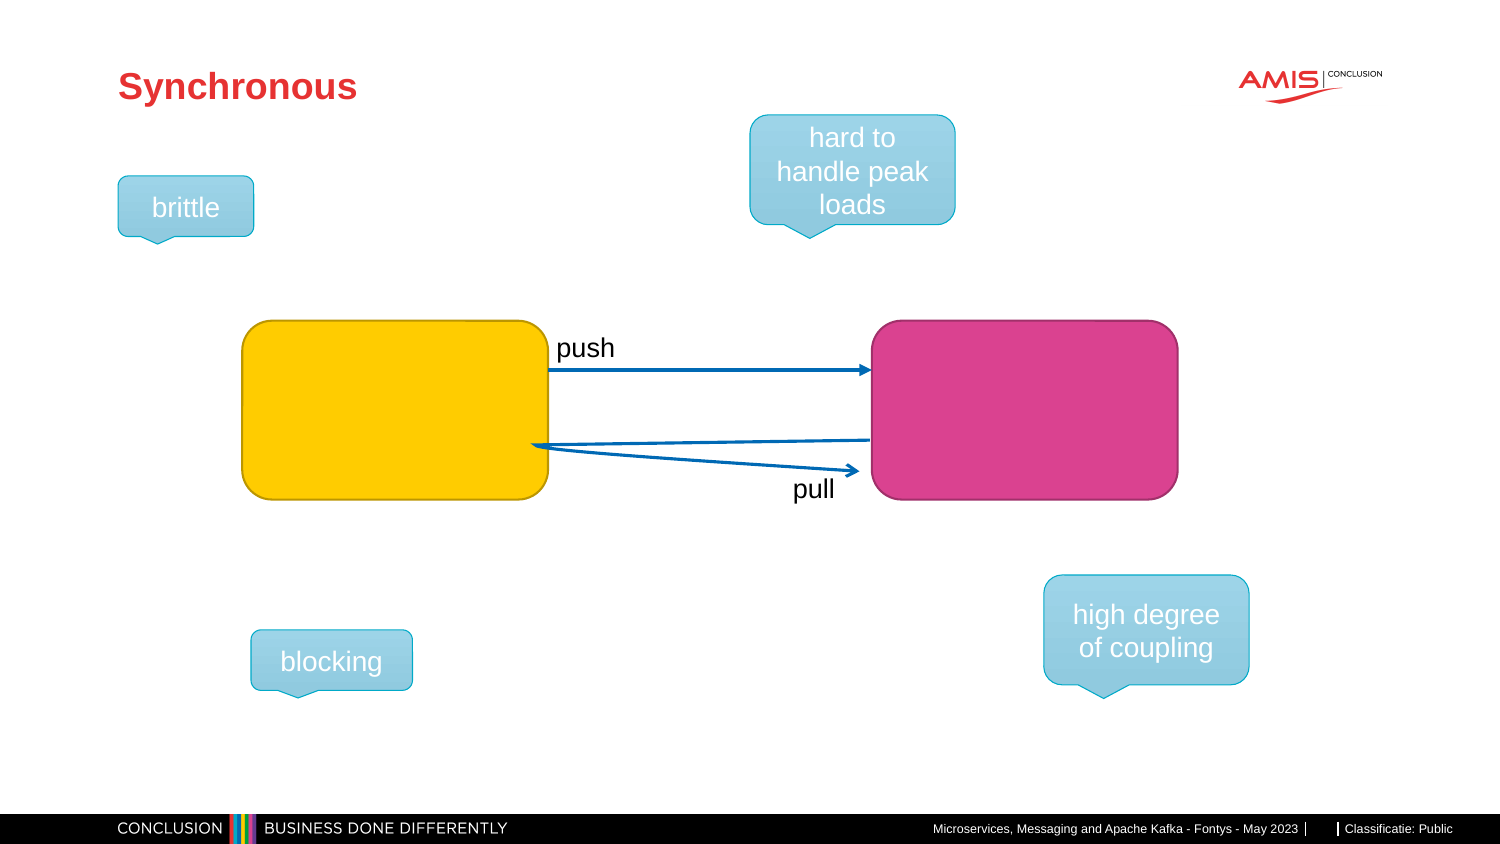

# Synchronous
hard to handle peak loads
brittle

push

pull
high degree of coupling
blocking
Microservices, Messaging and Apache Kafka - Fontys - May 2023